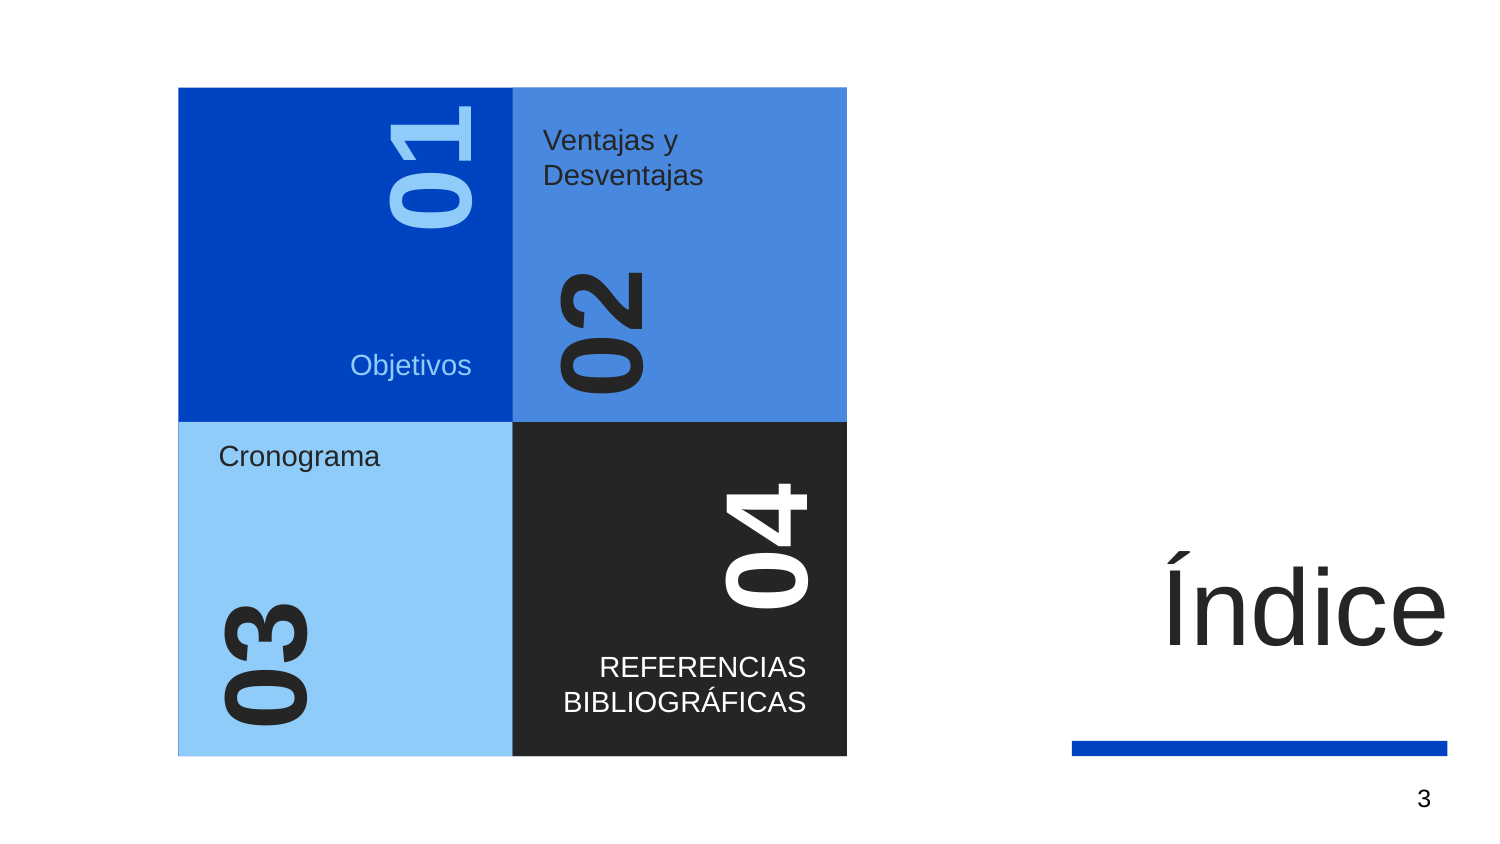

Ventajas y Desventajas

01
02
Objetivos
04
Cronograma
# Índice
03
REFERENCIAS BIBLIOGRÁFICAS
3